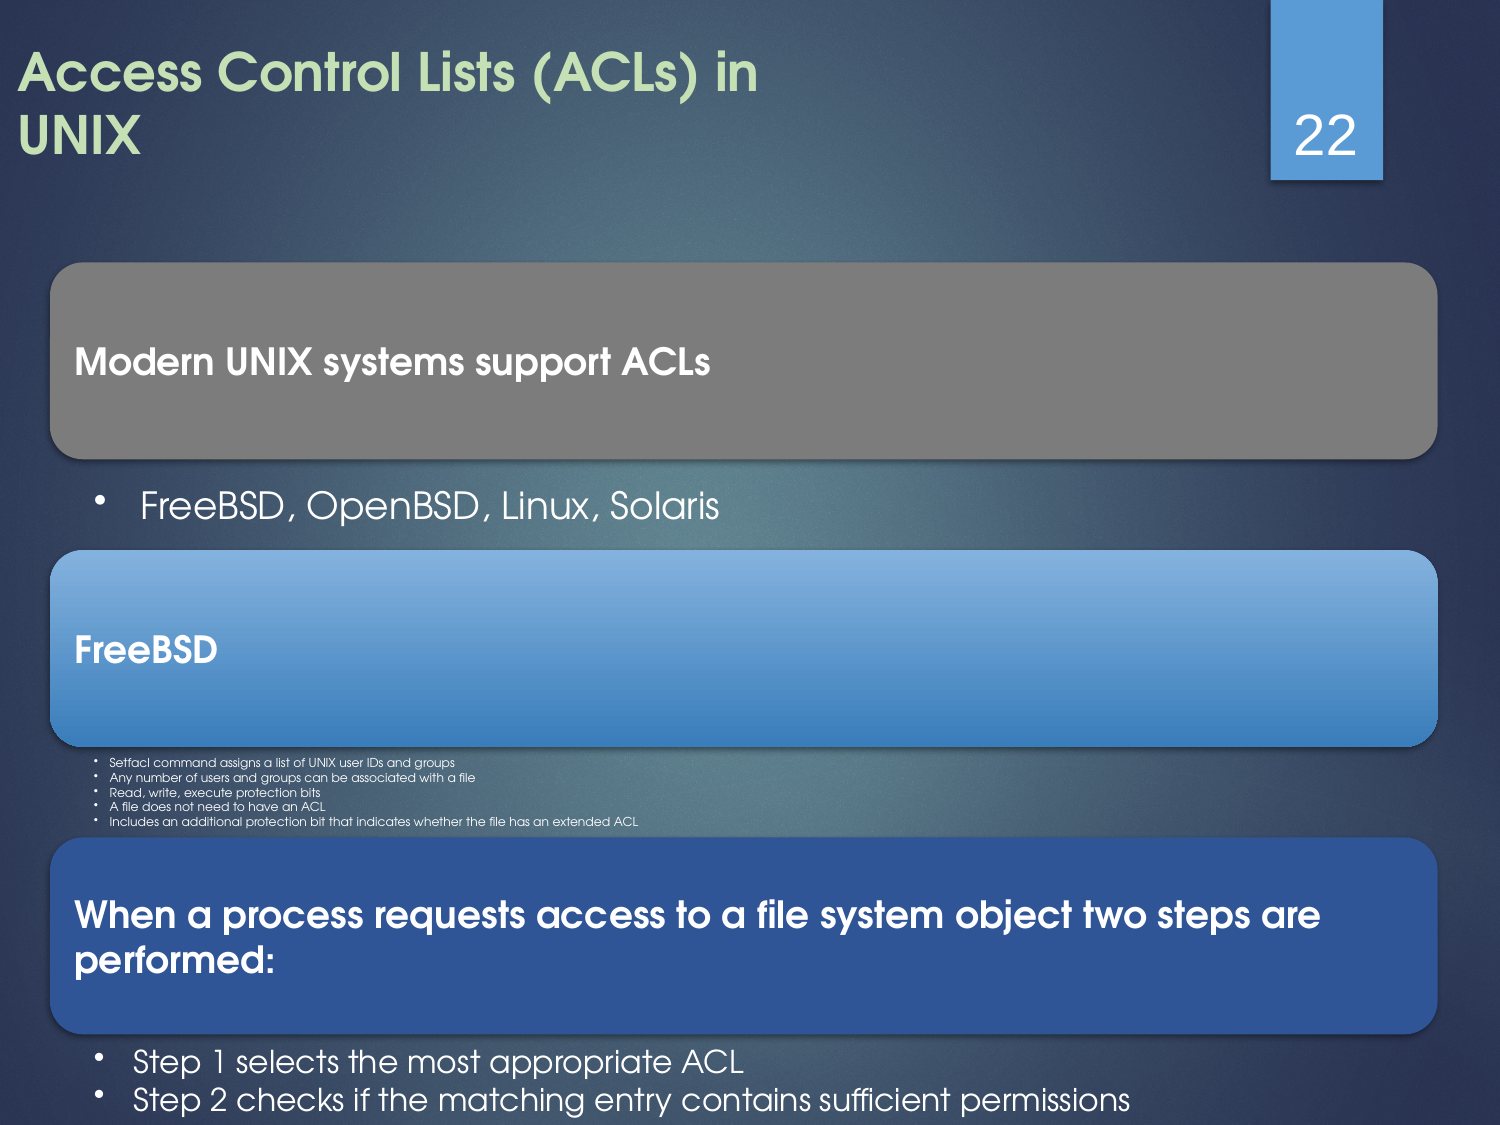

# Access Control Lists (ACLs) in UNIX
22
Modern UNIX systems support ACLs
FreeBSD, OpenBSD, Linux, Solaris
FreeBSD
Setfacl command assigns a list of UNIX user IDs and groups
Any number of users and groups can be associated with a file
Read, write, execute protection bits
A file does not need to have an ACL
Includes an additional protection bit that indicates whether the file has an extended ACL
When a process requests access to a file system object two steps are performed:
Step 1 selects the most appropriate ACL
Step 2 checks if the matching entry contains sufficient permissions